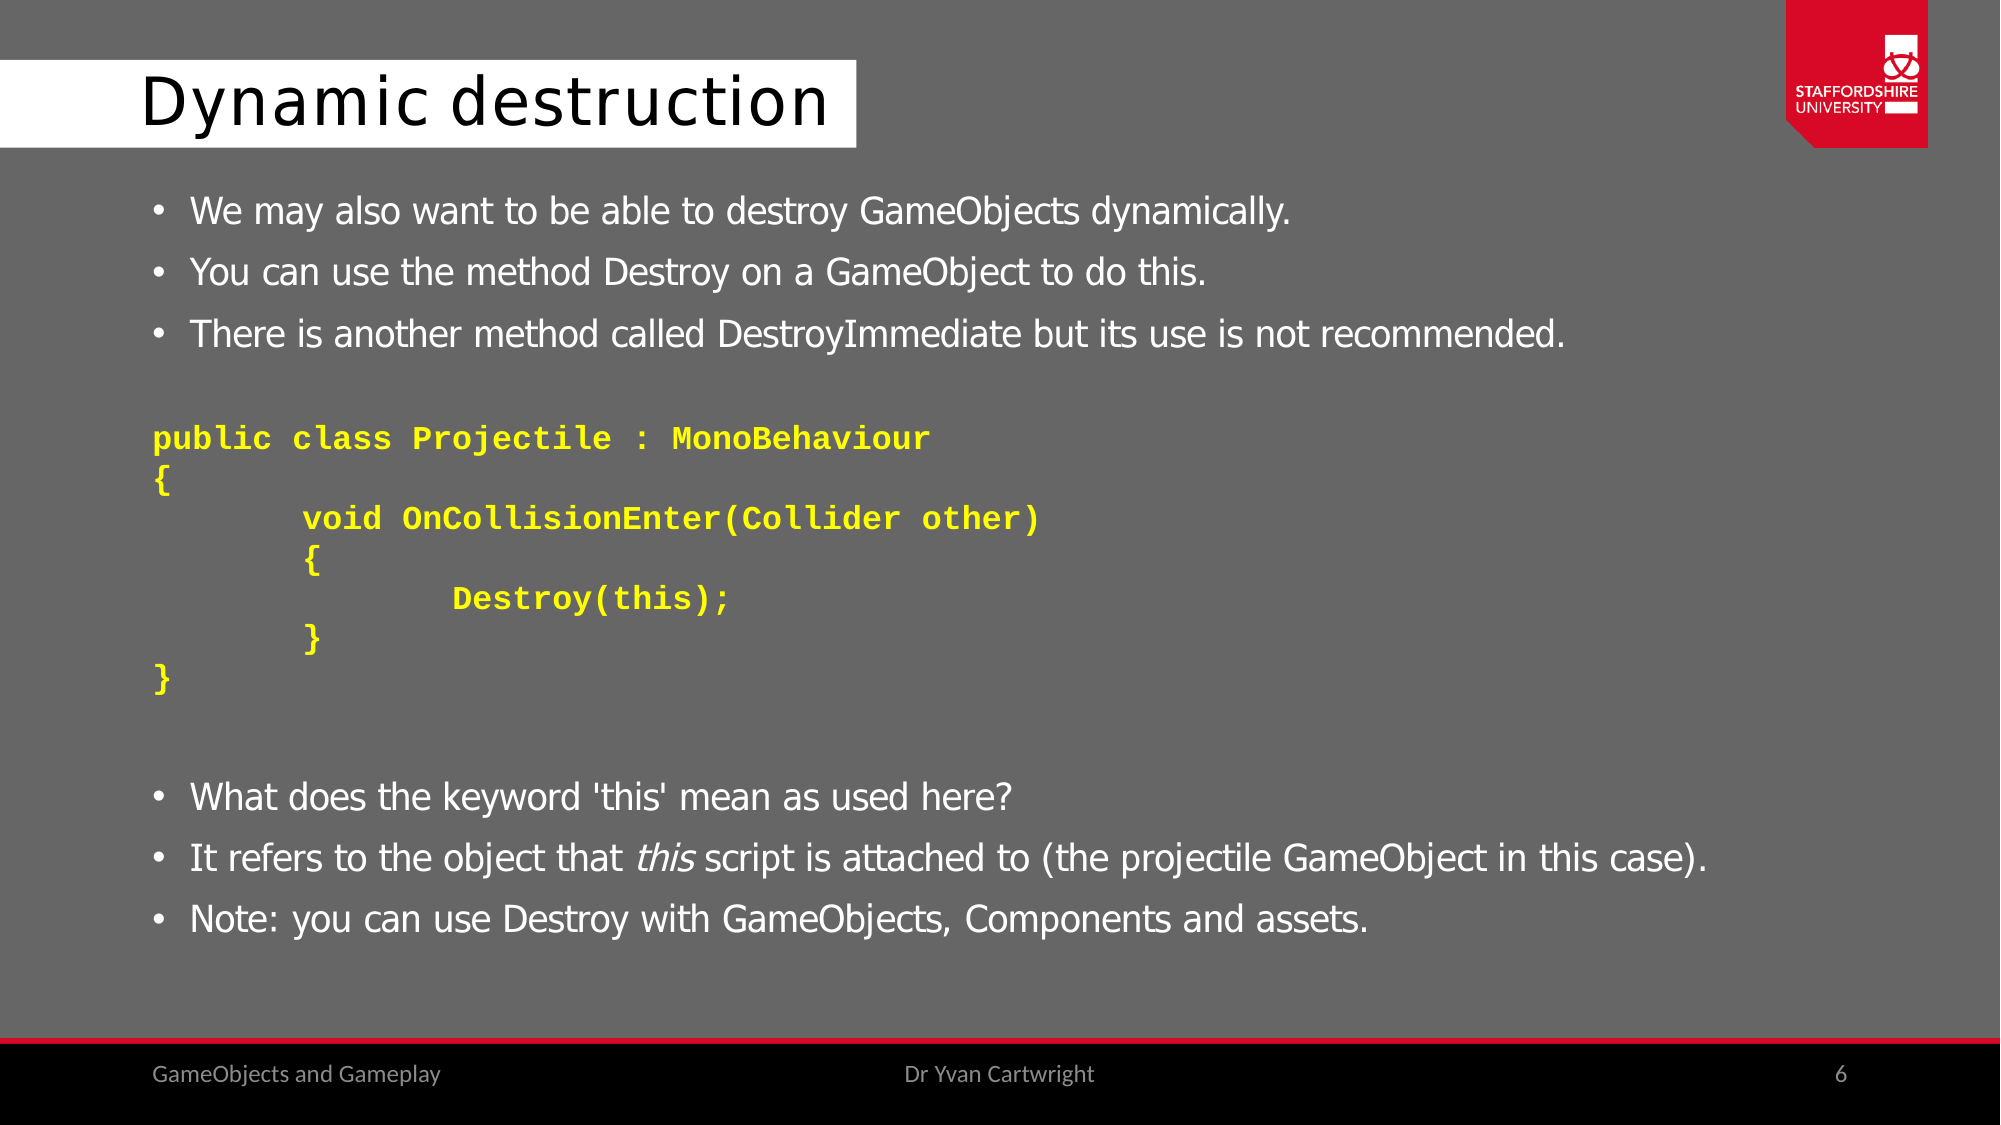

# Dynamic destruction
We may also want to be able to destroy GameObjects dynamically.
You can use the method Destroy on a GameObject to do this.
There is another method called DestroyImmediate but its use is not recommended.

public class Projectile : MonoBehaviour
{
	void OnCollisionEnter(Collider other)
	{
		Destroy(this);
	}
}

What does the keyword 'this' mean as used here?
It refers to the object that this script is attached to (the projectile GameObject in this case).
Note: you can use Destroy with GameObjects, Components and assets.
GameObjects and Gameplay
Dr Yvan Cartwright
6